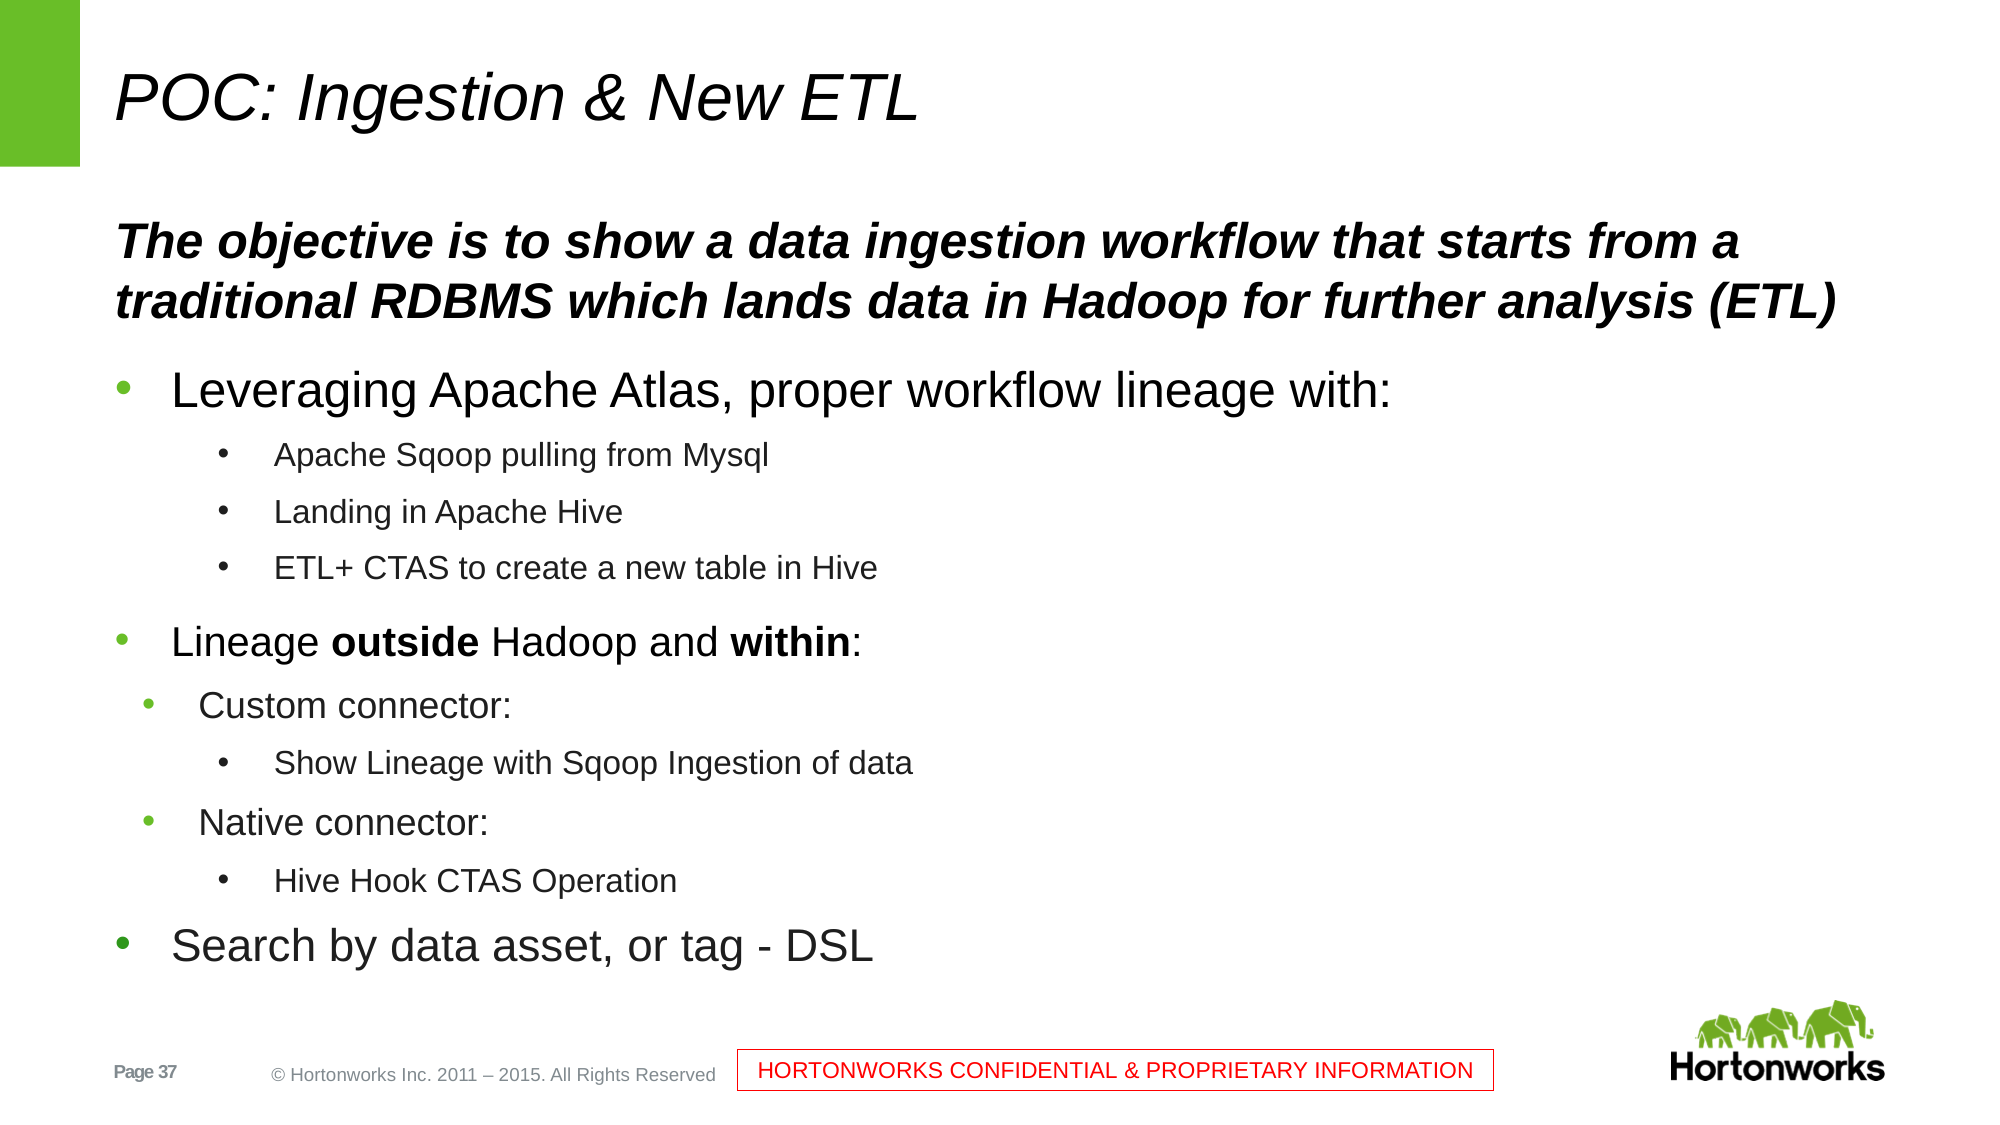

# POC: Ingestion & New ETL
The objective is to show a data ingestion workflow that starts from a traditional RDBMS which lands data in Hadoop for further analysis (ETL)
Leveraging Apache Atlas, proper workflow lineage with:
Apache Sqoop pulling from Mysql
Landing in Apache Hive
ETL+ CTAS to create a new table in Hive
Lineage outside Hadoop and within:
Custom connector:
Show Lineage with Sqoop Ingestion of data
Native connector:
Hive Hook CTAS Operation
Search by data asset, or tag - DSL